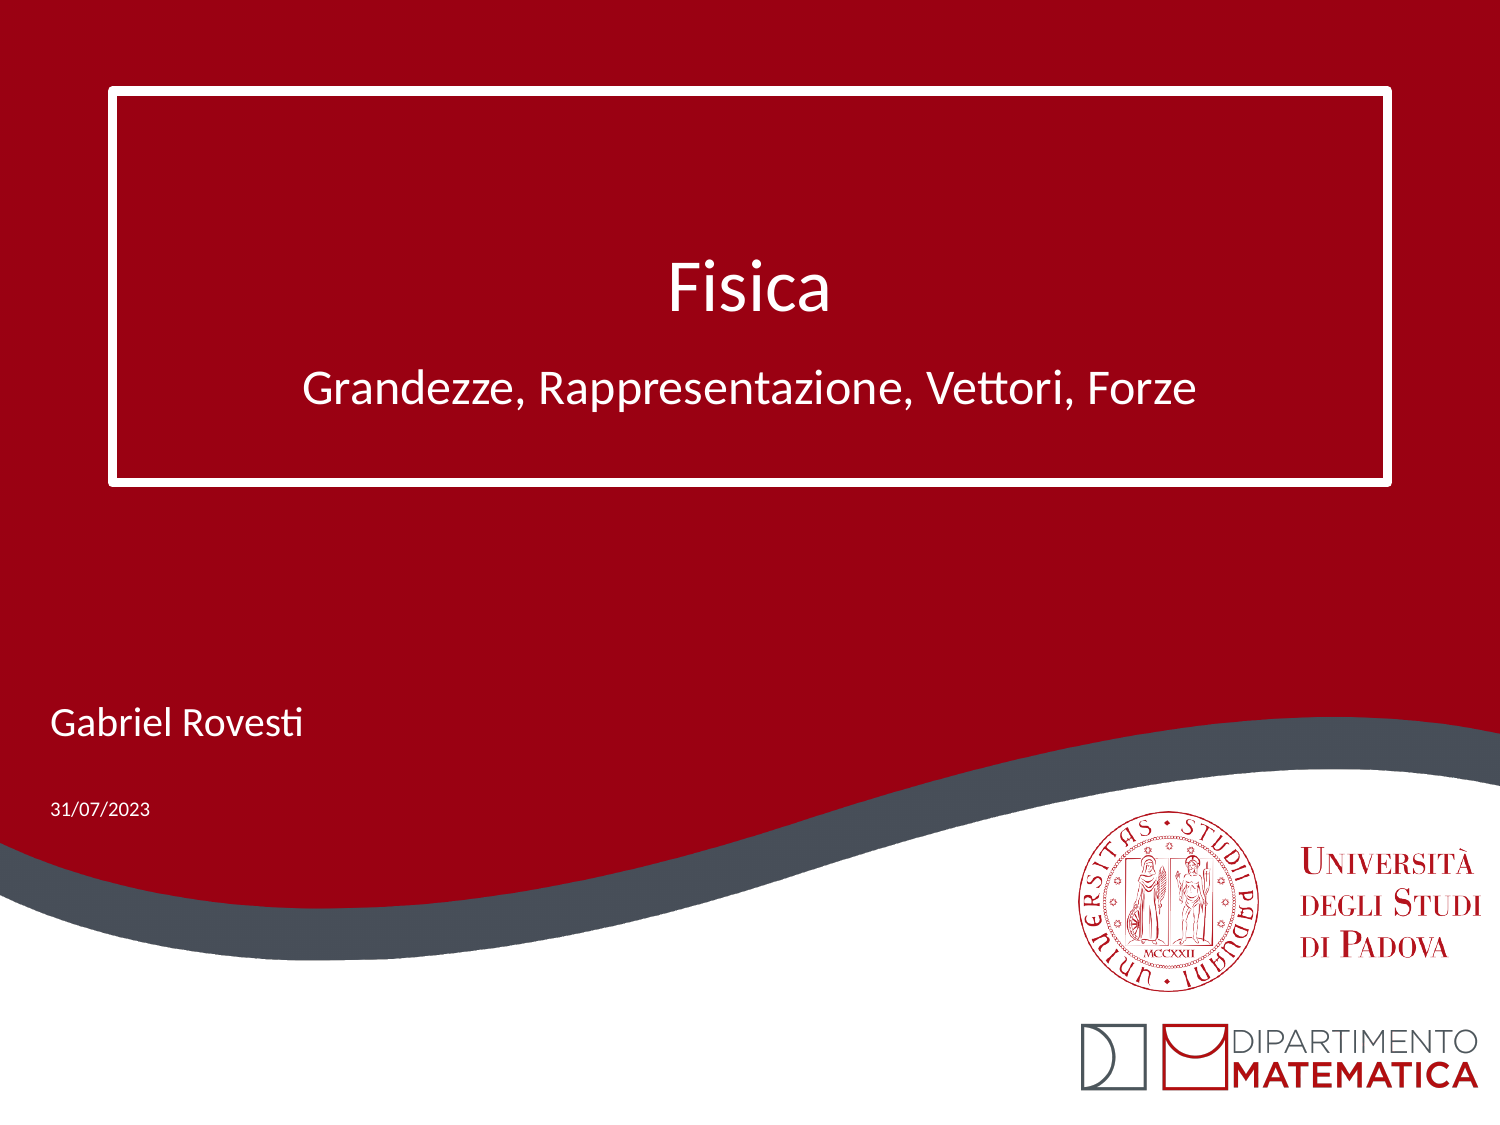

# Fisica
Grandezze, Rappresentazione, Vettori, Forze
Gabriel Rovesti
31/07/2023